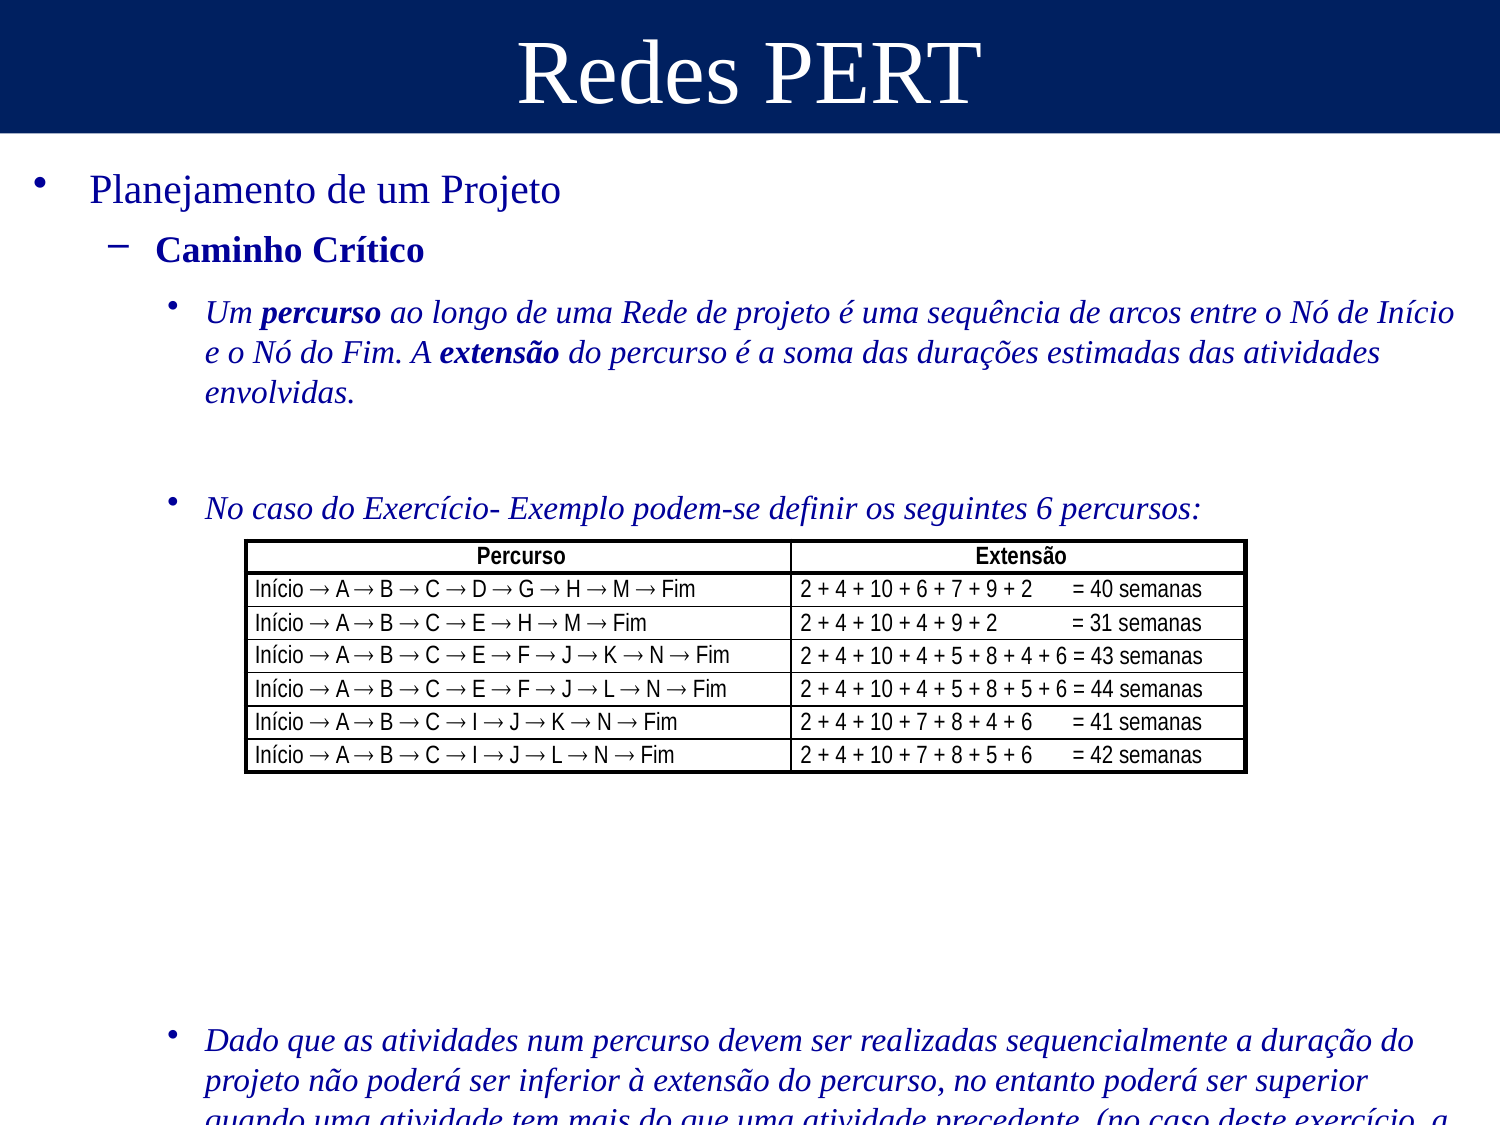

# Redes PERT
Planejamento de um Projeto
Caminho Crítico
Um percurso ao longo de uma Rede de projeto é uma sequência de arcos entre o Nó de Início e o Nó do Fim. A extensão do percurso é a soma das durações estimadas das atividades envolvidas.

No caso do Exercício- Exemplo podem-se definir os seguintes 6 percursos:

Dado que as atividades num percurso devem ser realizadas sequencialmente a duração do projeto não poderá ser inferior à extensão do percurso, no entanto poderá ser superior quando uma atividade tem mais do que uma atividade precedente. (no caso deste exercício, a atividade H terá de esperar pela conclusão das atividades E e G – como a atividade G está num percurso diferente do percuso da atividade E, a atividade H só poderá ser realizada após a conclusão da atividade G, o que demora 29 semanas contra as 14 do outro percurso)
| Percurso | Extensão |
| --- | --- |
| Início → A → B → C → D → G → H → M → Fim | 2 + 4 + 10 + 6 + 7 + 9 + 2 = 40 semanas |
| Início → A → B → C → E → H → M → Fim | 2 + 4 + 10 + 4 + 9 + 2 = 31 semanas |
| Início → A → B → C → E → F → J → K → N → Fim | 2 + 4 + 10 + 4 + 5 + 8 + 4 + 6 = 43 semanas |
| Início → A → B → C → E → F → J → L → N → Fim | 2 + 4 + 10 + 4 + 5 + 8 + 5 + 6 = 44 semanas |
| Início → A → B → C → I → J → K → N → Fim | 2 + 4 + 10 + 7 + 8 + 4 + 6 = 41 semanas |
| Início → A → B → C → I → J → L → N → Fim | 2 + 4 + 10 + 7 + 8 + 5 + 6 = 42 semanas |